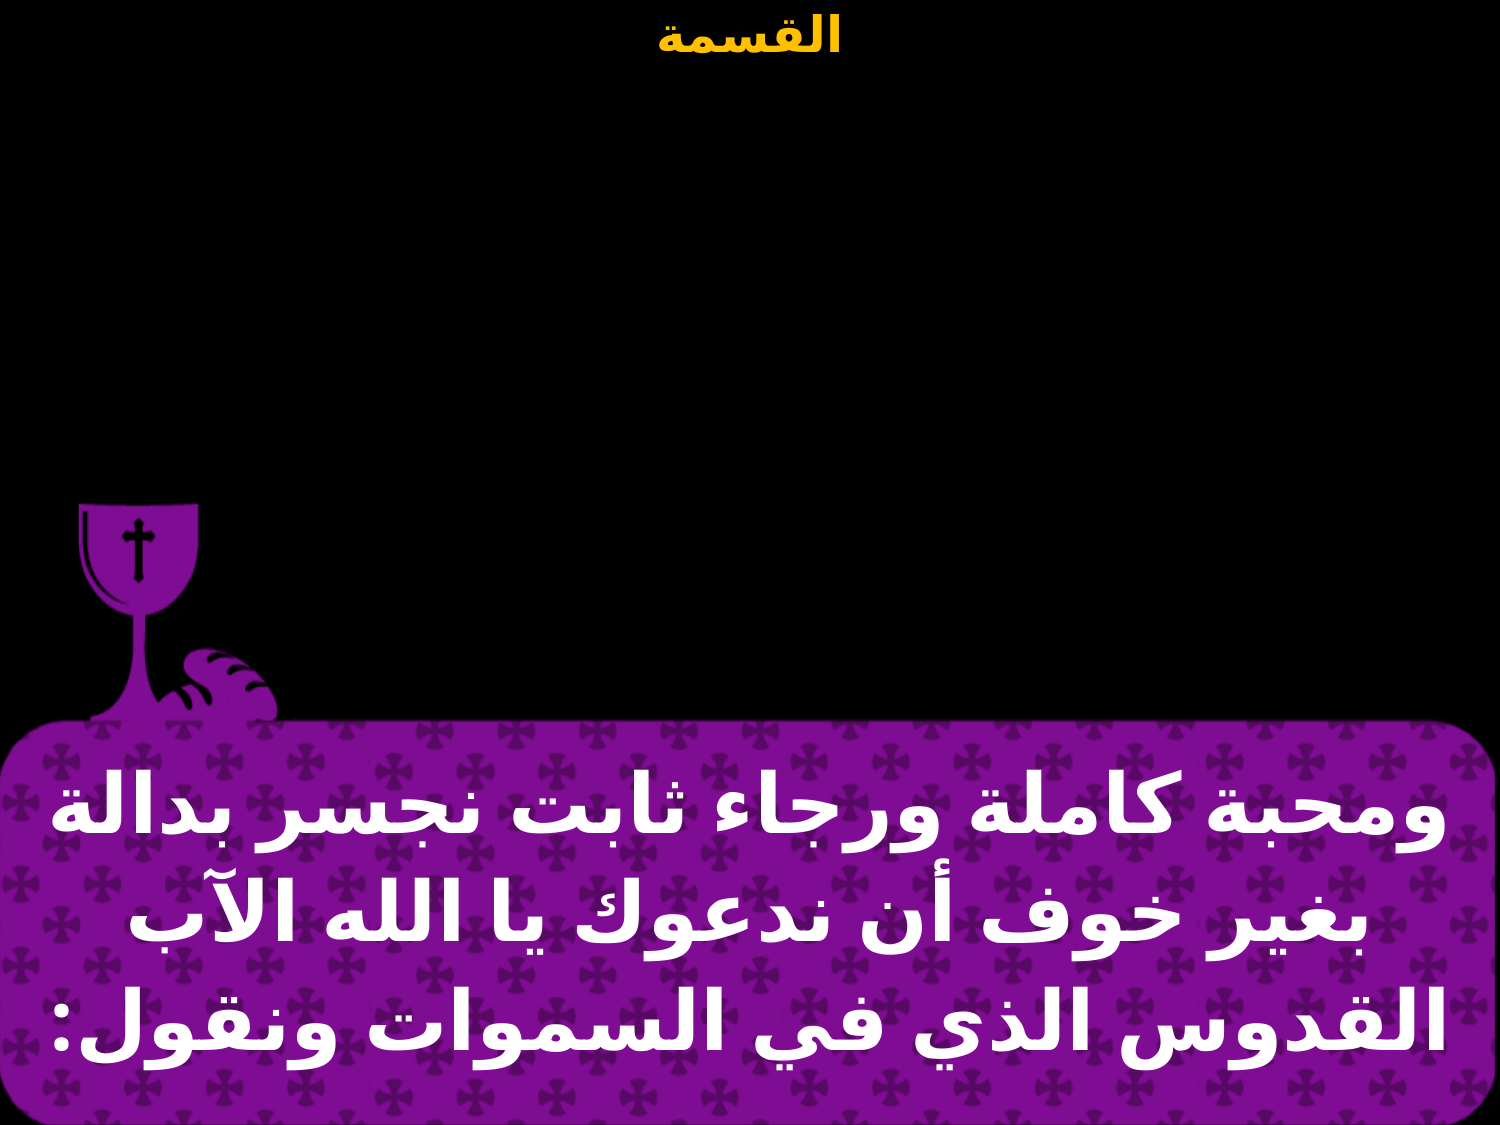

| ومحبة كاملة ورجاء ثابت نجسر بدالة بغير خوف أن ندعوك يا الله الآب القدوس الذي في السموات ونقول: |
| --- |